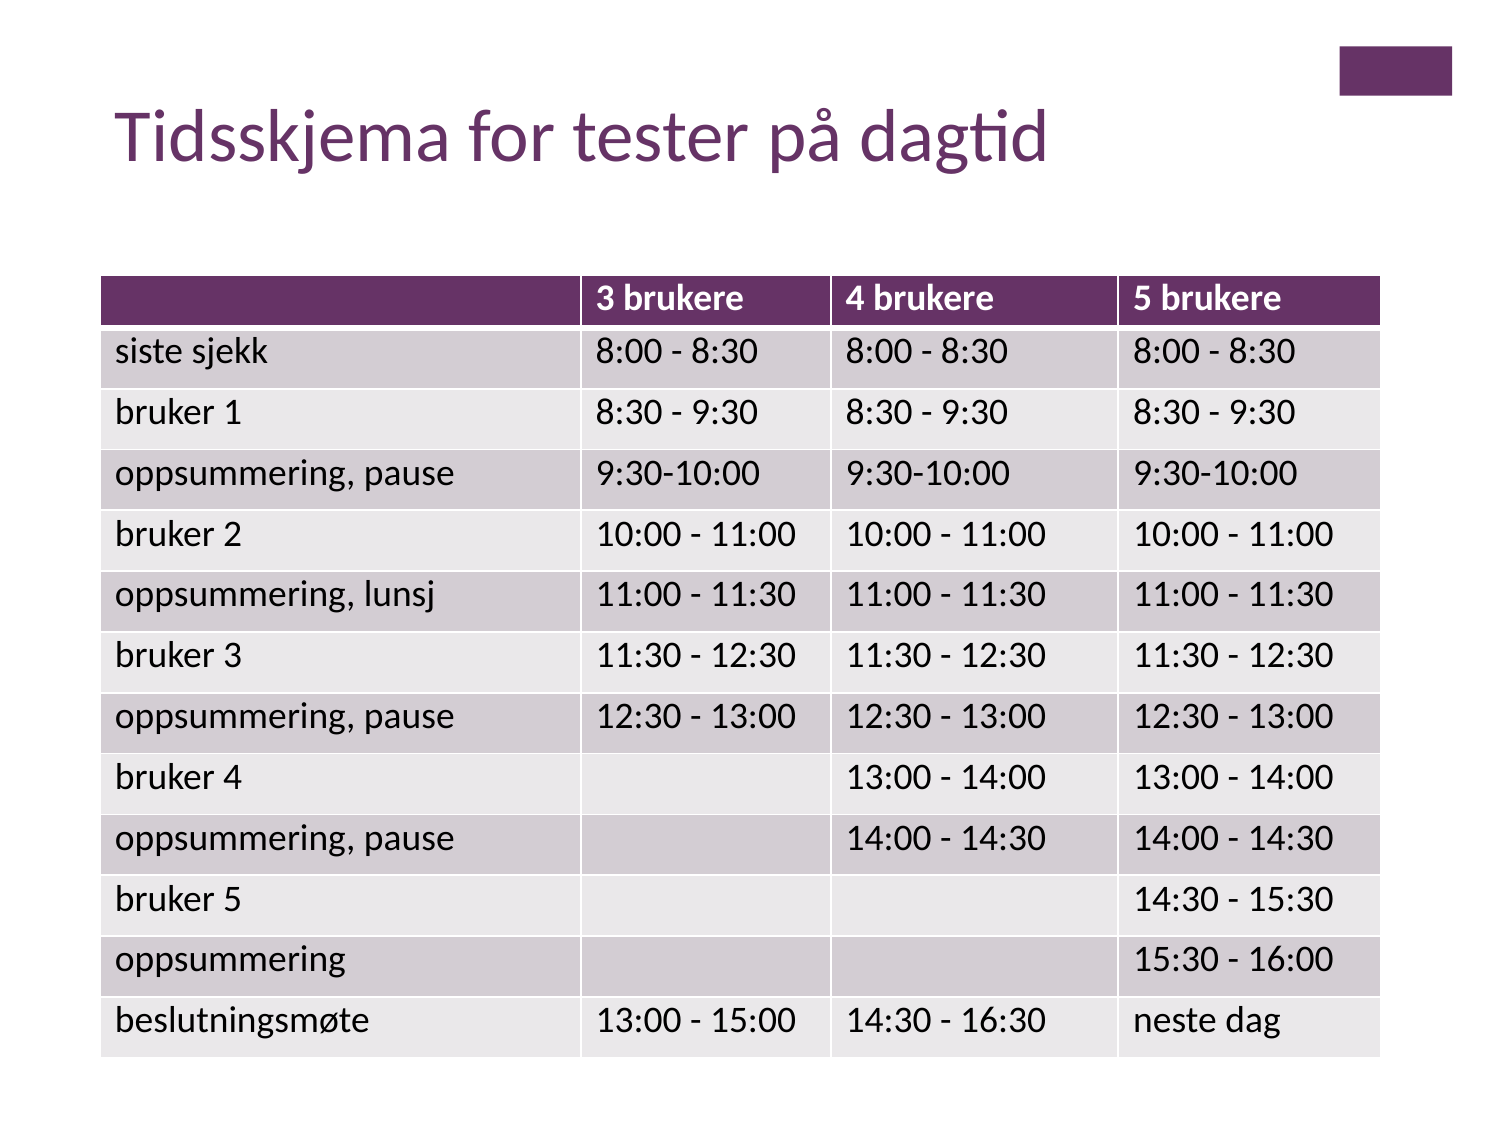

Tidsskjema for tester på dagtid
|  | 3 brukere | 4 brukere | 5 brukere |
| --- | --- | --- | --- |
| siste sjekk | 8:00 - 8:30 | 8:00 - 8:30 | 8:00 - 8:30 |
| bruker 1 | 8:30 - 9:30 | 8:30 - 9:30 | 8:30 - 9:30 |
| oppsummering, pause | 9:30-10:00 | 9:30-10:00 | 9:30-10:00 |
| bruker 2 | 10:00 - 11:00 | 10:00 - 11:00 | 10:00 - 11:00 |
| oppsummering, lunsj | 11:00 - 11:30 | 11:00 - 11:30 | 11:00 - 11:30 |
| bruker 3 | 11:30 - 12:30 | 11:30 - 12:30 | 11:30 - 12:30 |
| oppsummering, pause | 12:30 - 13:00 | 12:30 - 13:00 | 12:30 - 13:00 |
| bruker 4 |  | 13:00 - 14:00 | 13:00 - 14:00 |
| oppsummering, pause |  | 14:00 - 14:30 | 14:00 - 14:30 |
| bruker 5 |  |  | 14:30 - 15:30 |
| oppsummering |  |  | 15:30 - 16:00 |
| beslutningsmøte | 13:00 - 15:00 | 14:30 - 16:30 | neste dag |